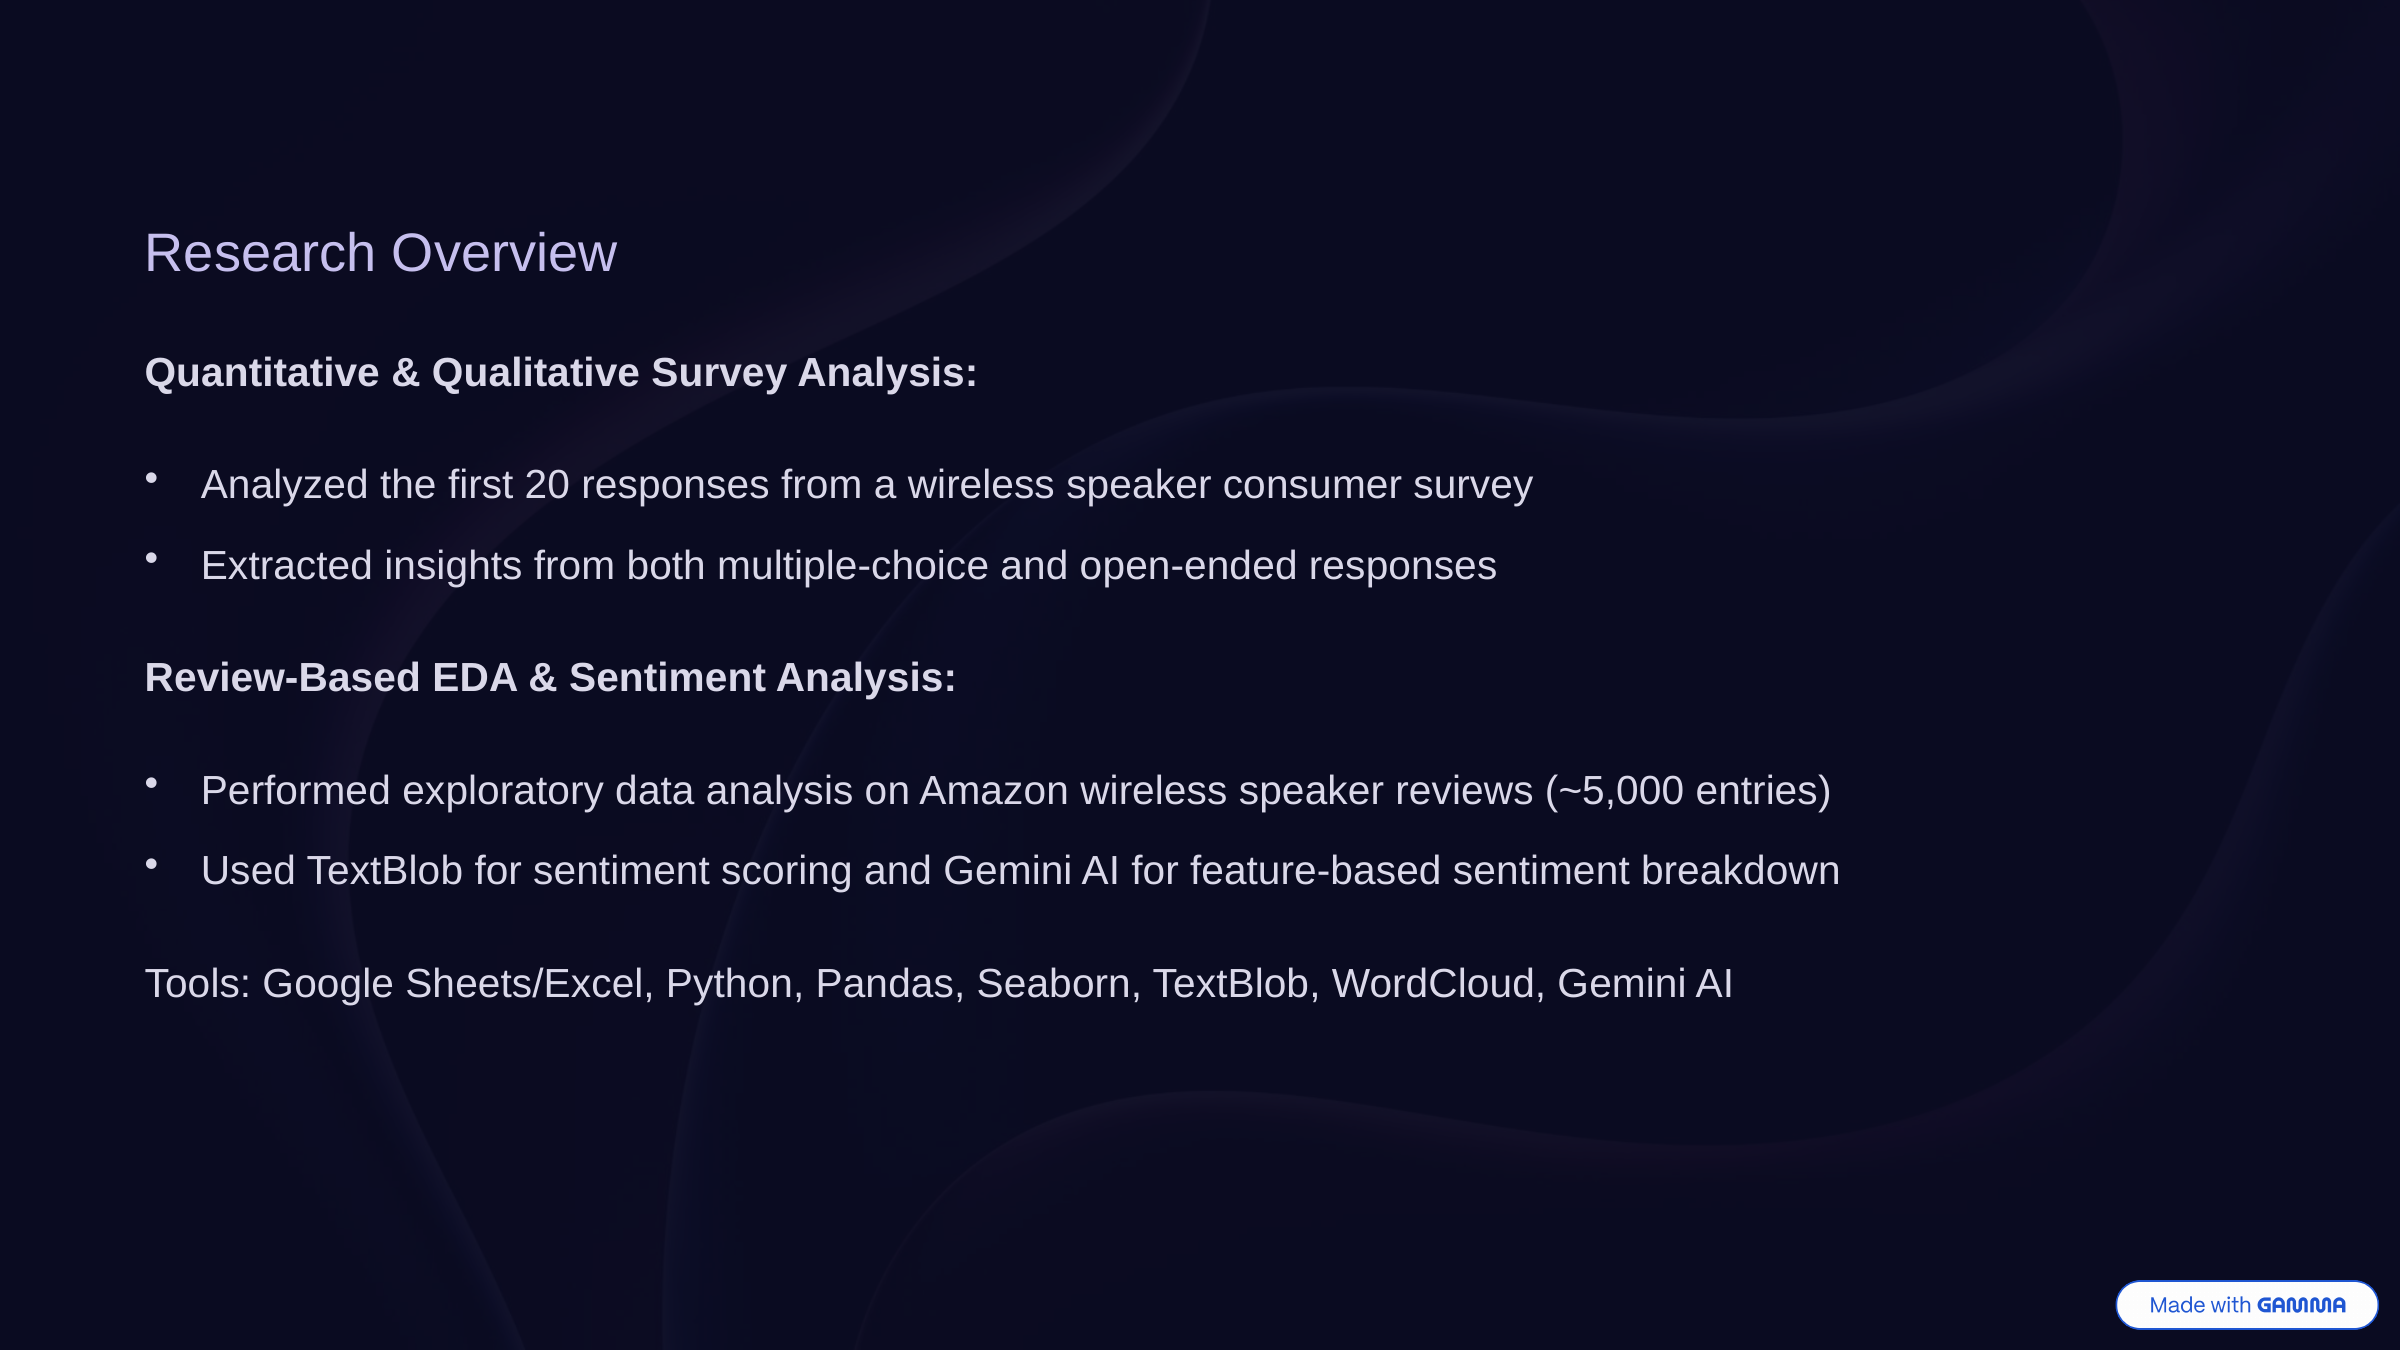

Research Overview
Quantitative & Qualitative Survey Analysis:
Analyzed the first 20 responses from a wireless speaker consumer survey
Extracted insights from both multiple-choice and open-ended responses
Review-Based EDA & Sentiment Analysis:
Performed exploratory data analysis on Amazon wireless speaker reviews (~5,000 entries)
Used TextBlob for sentiment scoring and Gemini AI for feature-based sentiment breakdown
Tools: Google Sheets/Excel, Python, Pandas, Seaborn, TextBlob, WordCloud, Gemini AI